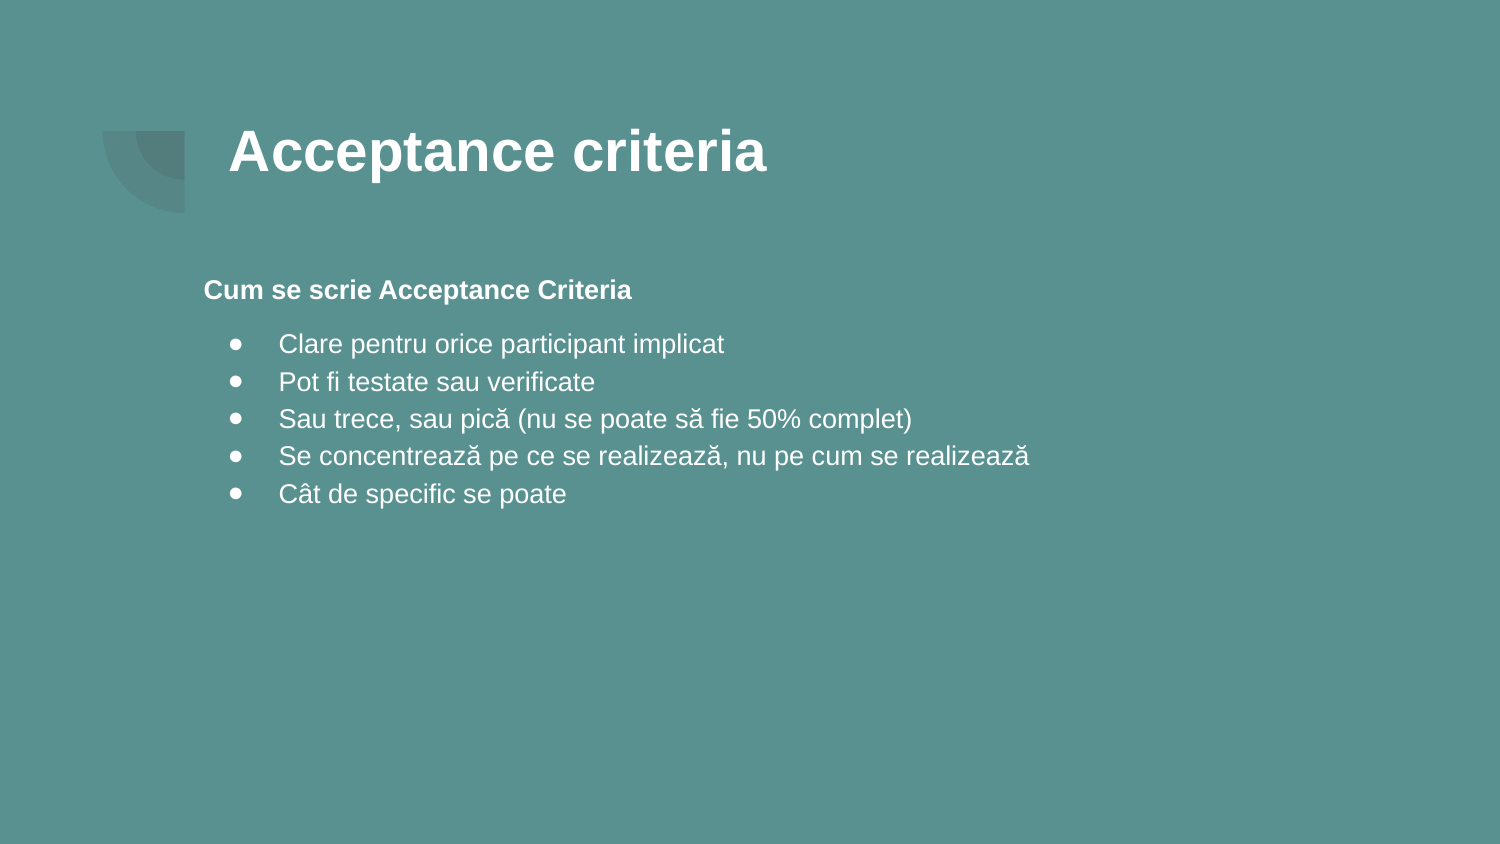

# Acceptance criteria
Cum se scrie Acceptance Criteria
Clare pentru orice participant implicat
Pot fi testate sau verificate
Sau trece, sau pică (nu se poate să fie 50% complet)
Se concentrează pe ce se realizează, nu pe cum se realizează
Cât de specific se poate